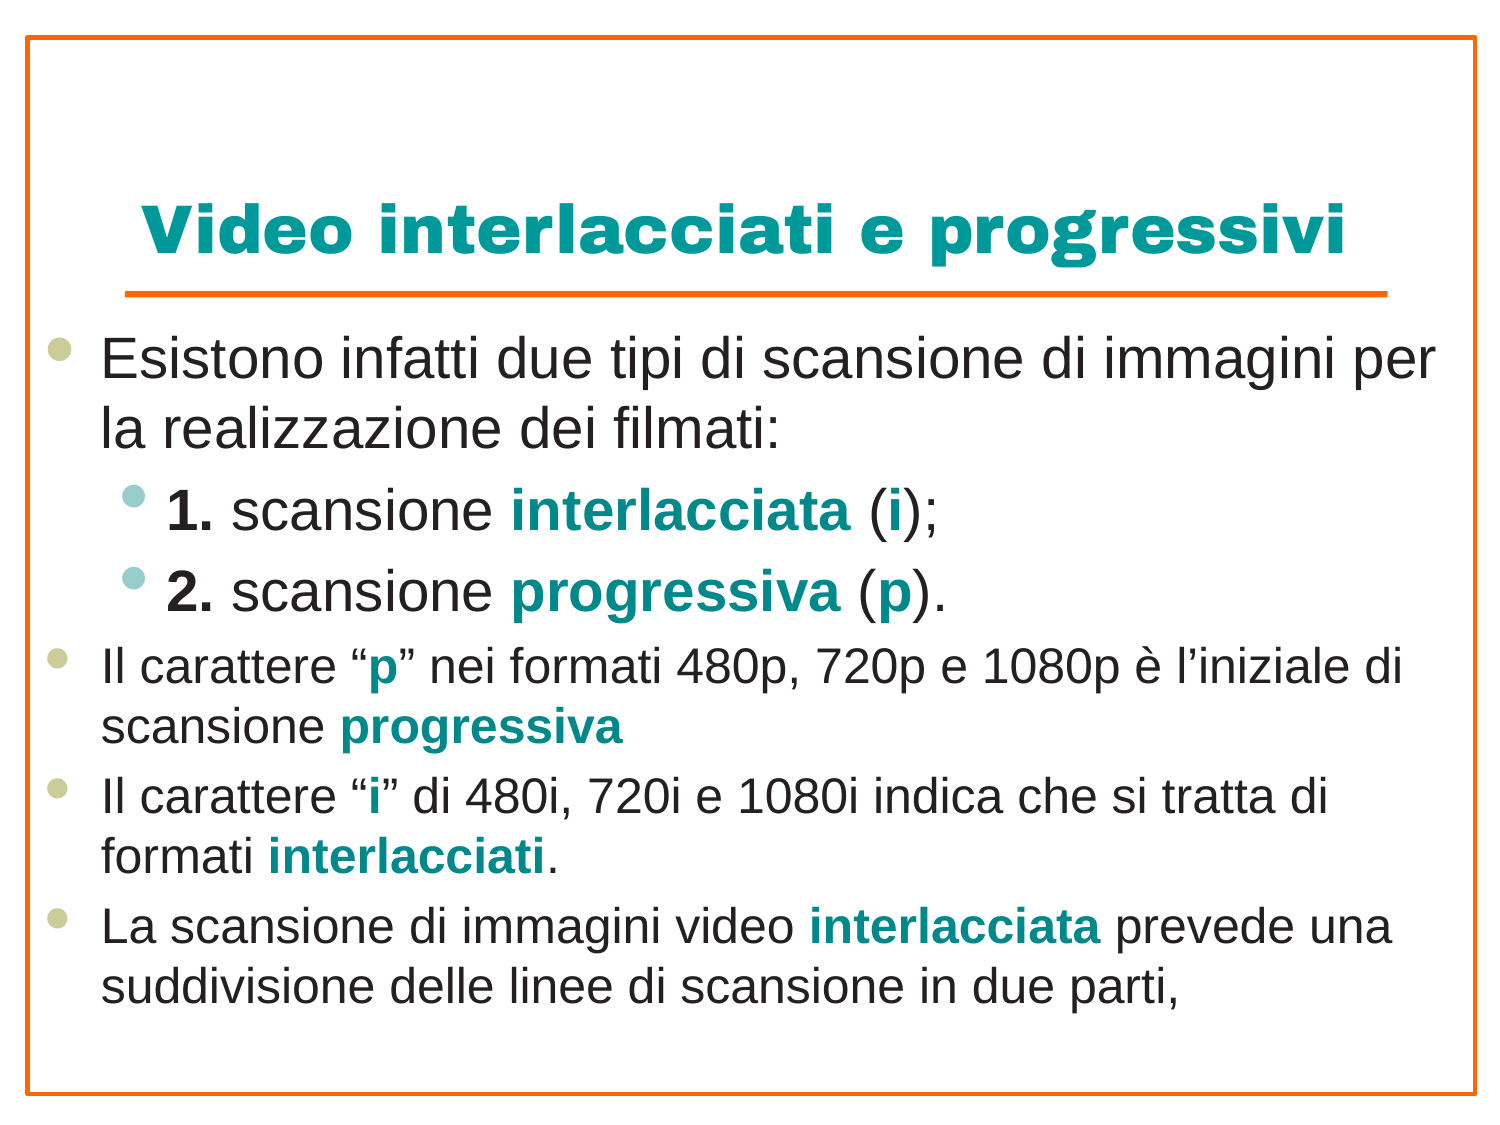

# Video interlacciati e progressivi
Esistono infatti due tipi di scansione di immagini per la realizzazione dei filmati:
1. scansione interlacciata (i);
2. scansione progressiva (p).
Il carattere “p” nei formati 480p, 720p e 1080p è l’iniziale di scansione progressiva
Il carattere “i” di 480i, 720i e 1080i indica che si tratta di formati interlacciati.
La scansione di immagini video interlacciata prevede una suddivisione delle linee di scansione in due parti,